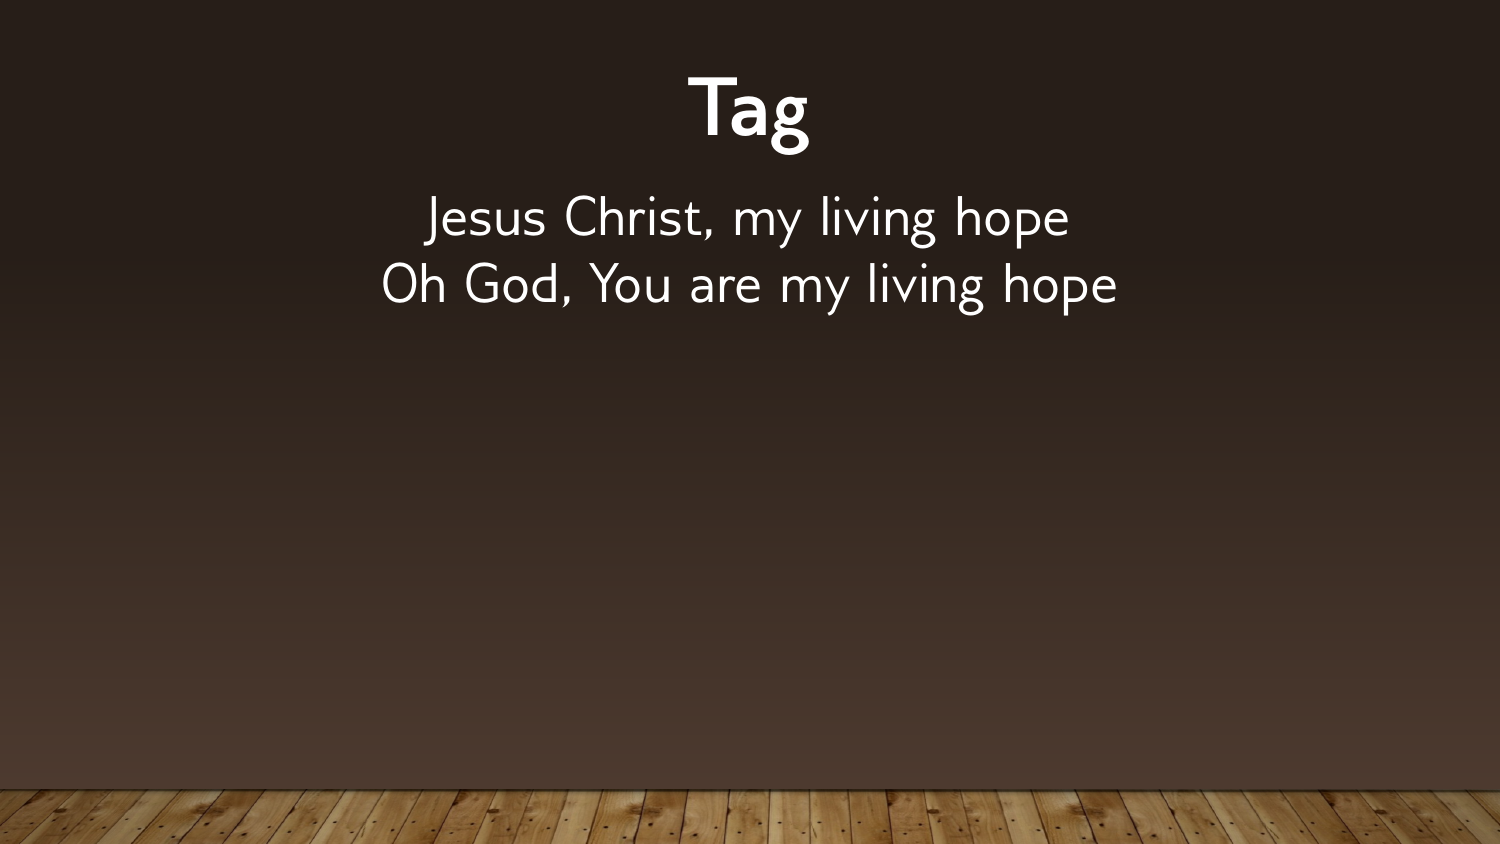

Tag
Jesus Christ, my living hope
Oh God, You are my living hope